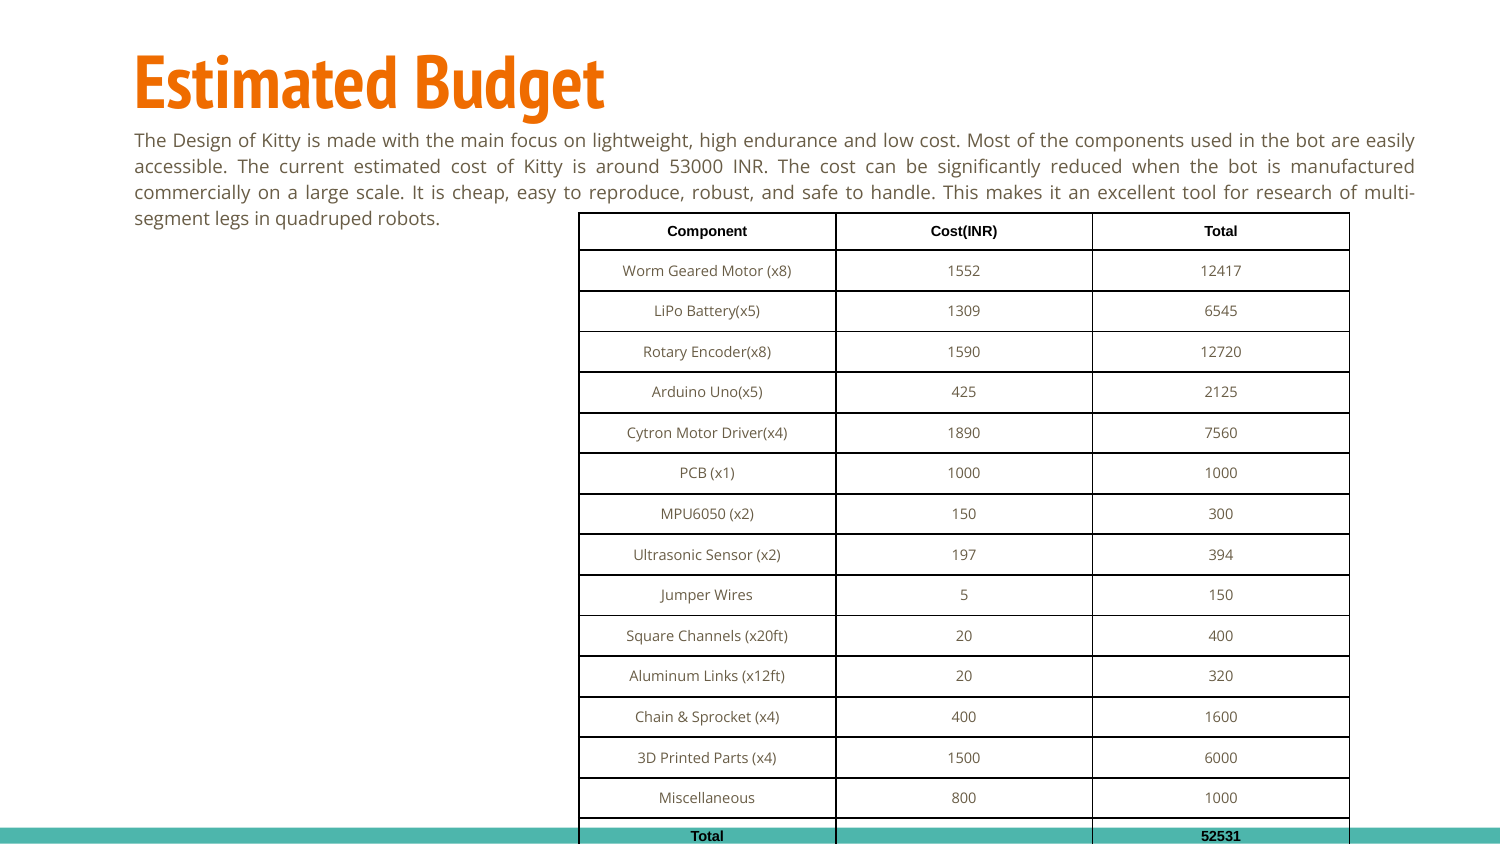

# Estimated Budget
The Design of Kitty is made with the main focus on lightweight, high endurance and low cost. Most of the components used in the bot are easily accessible. The current estimated cost of Kitty is around 53000 INR. The cost can be significantly reduced when the bot is manufactured commercially on a large scale. It is cheap, easy to reproduce, robust, and safe to handle. This makes it an excellent tool for research of multi-segment legs in quadruped robots.
| Component | Cost(INR) | Total |
| --- | --- | --- |
| Worm Geared Motor (x8) | 1552 | 12417 |
| LiPo Battery(x5) | 1309 | 6545 |
| Rotary Encoder(x8) | 1590 | 12720 |
| Arduino Uno(x5) | 425 | 2125 |
| Cytron Motor Driver(x4) | 1890 | 7560 |
| PCB (x1) | 1000 | 1000 |
| MPU6050 (x2) | 150 | 300 |
| Ultrasonic Sensor (x2) | 197 | 394 |
| Jumper Wires | 5 | 150 |
| Square Channels (x20ft) | 20 | 400 |
| Aluminum Links (x12ft) | 20 | 320 |
| Chain & Sprocket (x4) | 400 | 1600 |
| 3D Printed Parts (x4) | 1500 | 6000 |
| Miscellaneous | 800 | 1000 |
| Total |  | 52531 |